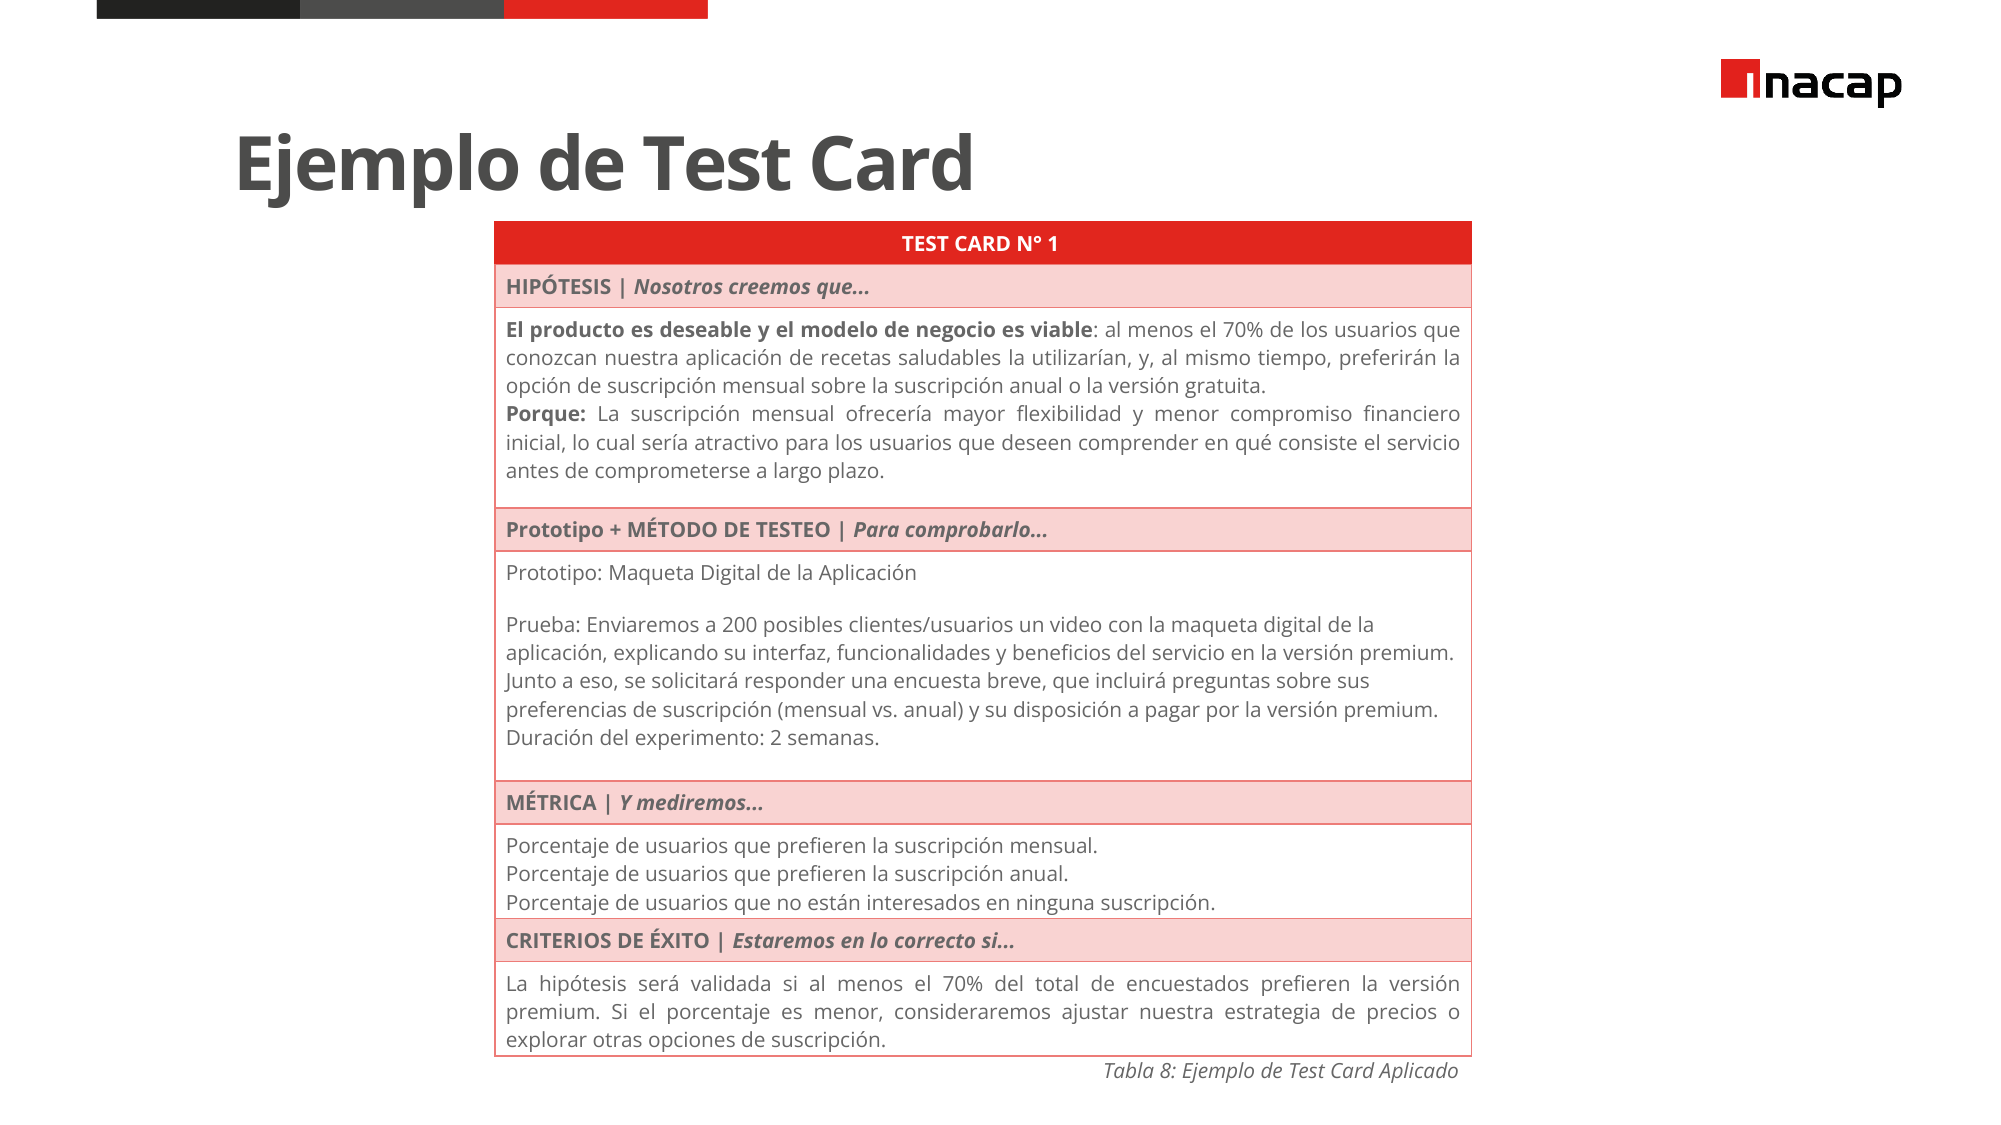

Ejemplo de Test Card
| TEST CARD N° 1 |
| --- |
| HIPÓTESIS | Nosotros creemos que... |
| El producto es deseable y el modelo de negocio es viable: al menos el 70% de los usuarios que conozcan nuestra aplicación de recetas saludables la utilizarían, y, al mismo tiempo, preferirán la opción de suscripción mensual sobre la suscripción anual o la versión gratuita.  Porque: La suscripción mensual ofrecería mayor flexibilidad y menor compromiso financiero inicial, lo cual sería atractivo para los usuarios que deseen comprender en qué consiste el servicio antes de comprometerse a largo plazo. |
| Prototipo + MÉTODO DE TESTEO | Para comprobarlo... |
| Prototipo: Maqueta Digital de la Aplicación    Prueba: Enviaremos a 200 posibles clientes/usuarios un video con la maqueta digital de la aplicación, explicando su interfaz, funcionalidades y beneficios del servicio en la versión premium. Junto a eso, se solicitará responder una encuesta breve, que incluirá preguntas sobre sus preferencias de suscripción (mensual vs. anual) y su disposición a pagar por la versión premium.  Duración del experimento: 2 semanas. |
| MÉTRICA | Y mediremos... |
| Porcentaje de usuarios que prefieren la suscripción mensual.  Porcentaje de usuarios que prefieren la suscripción anual.  Porcentaje de usuarios que no están interesados en ninguna suscripción. |
| CRITERIOS DE ÉXITO | Estaremos en lo correcto si... |
| La hipótesis será validada si al menos el 70% del total de encuestados prefieren la versión premium. Si el porcentaje es menor, consideraremos ajustar nuestra estrategia de precios o explorar otras opciones de suscripción. |
Tabla 8: Ejemplo de Test Card Aplicado